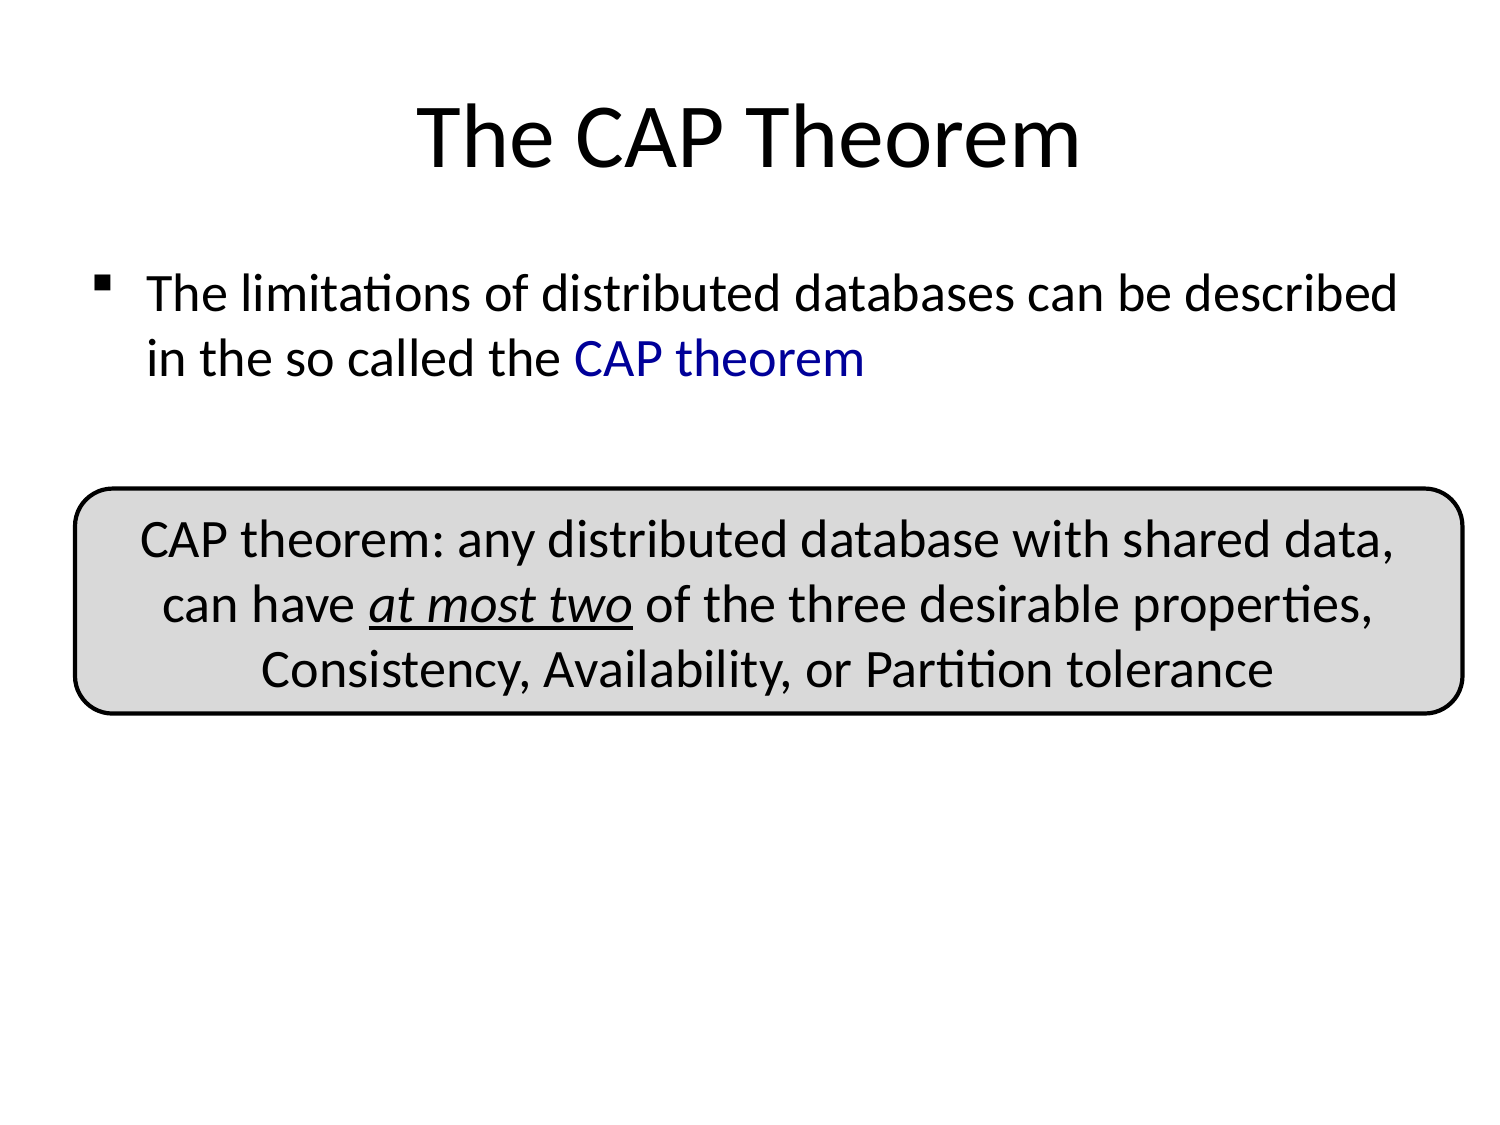

# The CAP Theorem
The limitations of distributed databases can be described in the so called the CAP theorem

CAP theorem: any distributed database with shared data, can have at most two of the three desirable properties, Consistency, Availability, or Partition tolerance